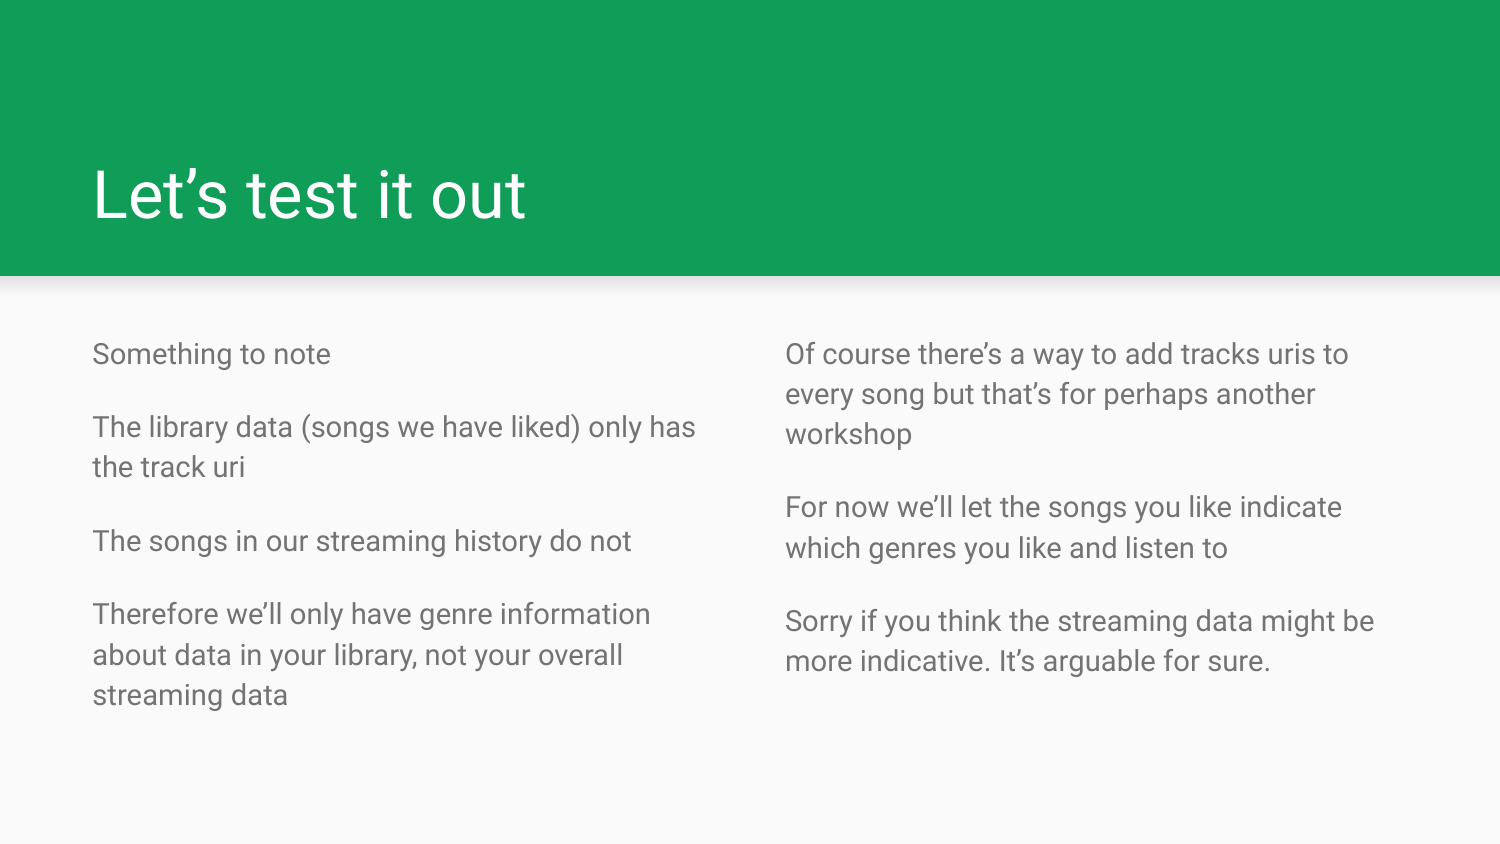

# Let’s test it out
Something to note
The library data (songs we have liked) only has the track uri
The songs in our streaming history do not
Therefore we’ll only have genre information about data in your library, not your overall streaming data
Of course there’s a way to add tracks uris to every song but that’s for perhaps another workshop
For now we’ll let the songs you like indicate which genres you like and listen to
Sorry if you think the streaming data might be more indicative. It’s arguable for sure.